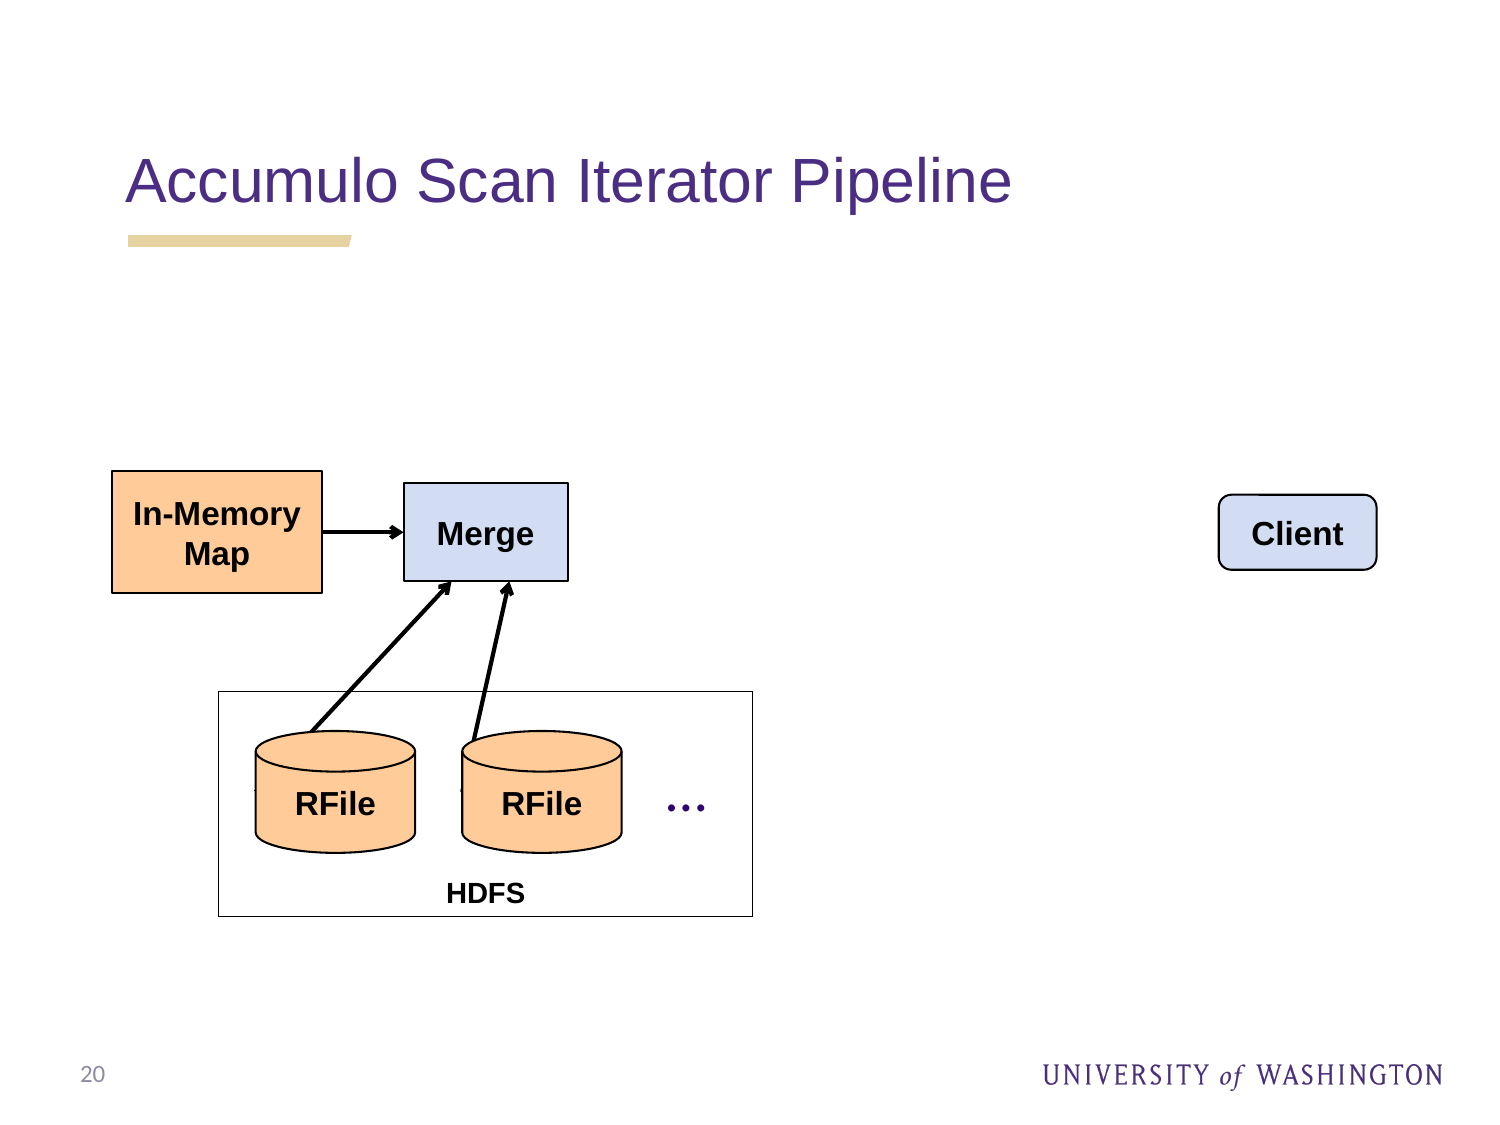

Accumulo Scan Iterator Pipeline
In-Memory Map
Merge
Client

HDFS
RFile
RFile
…
20